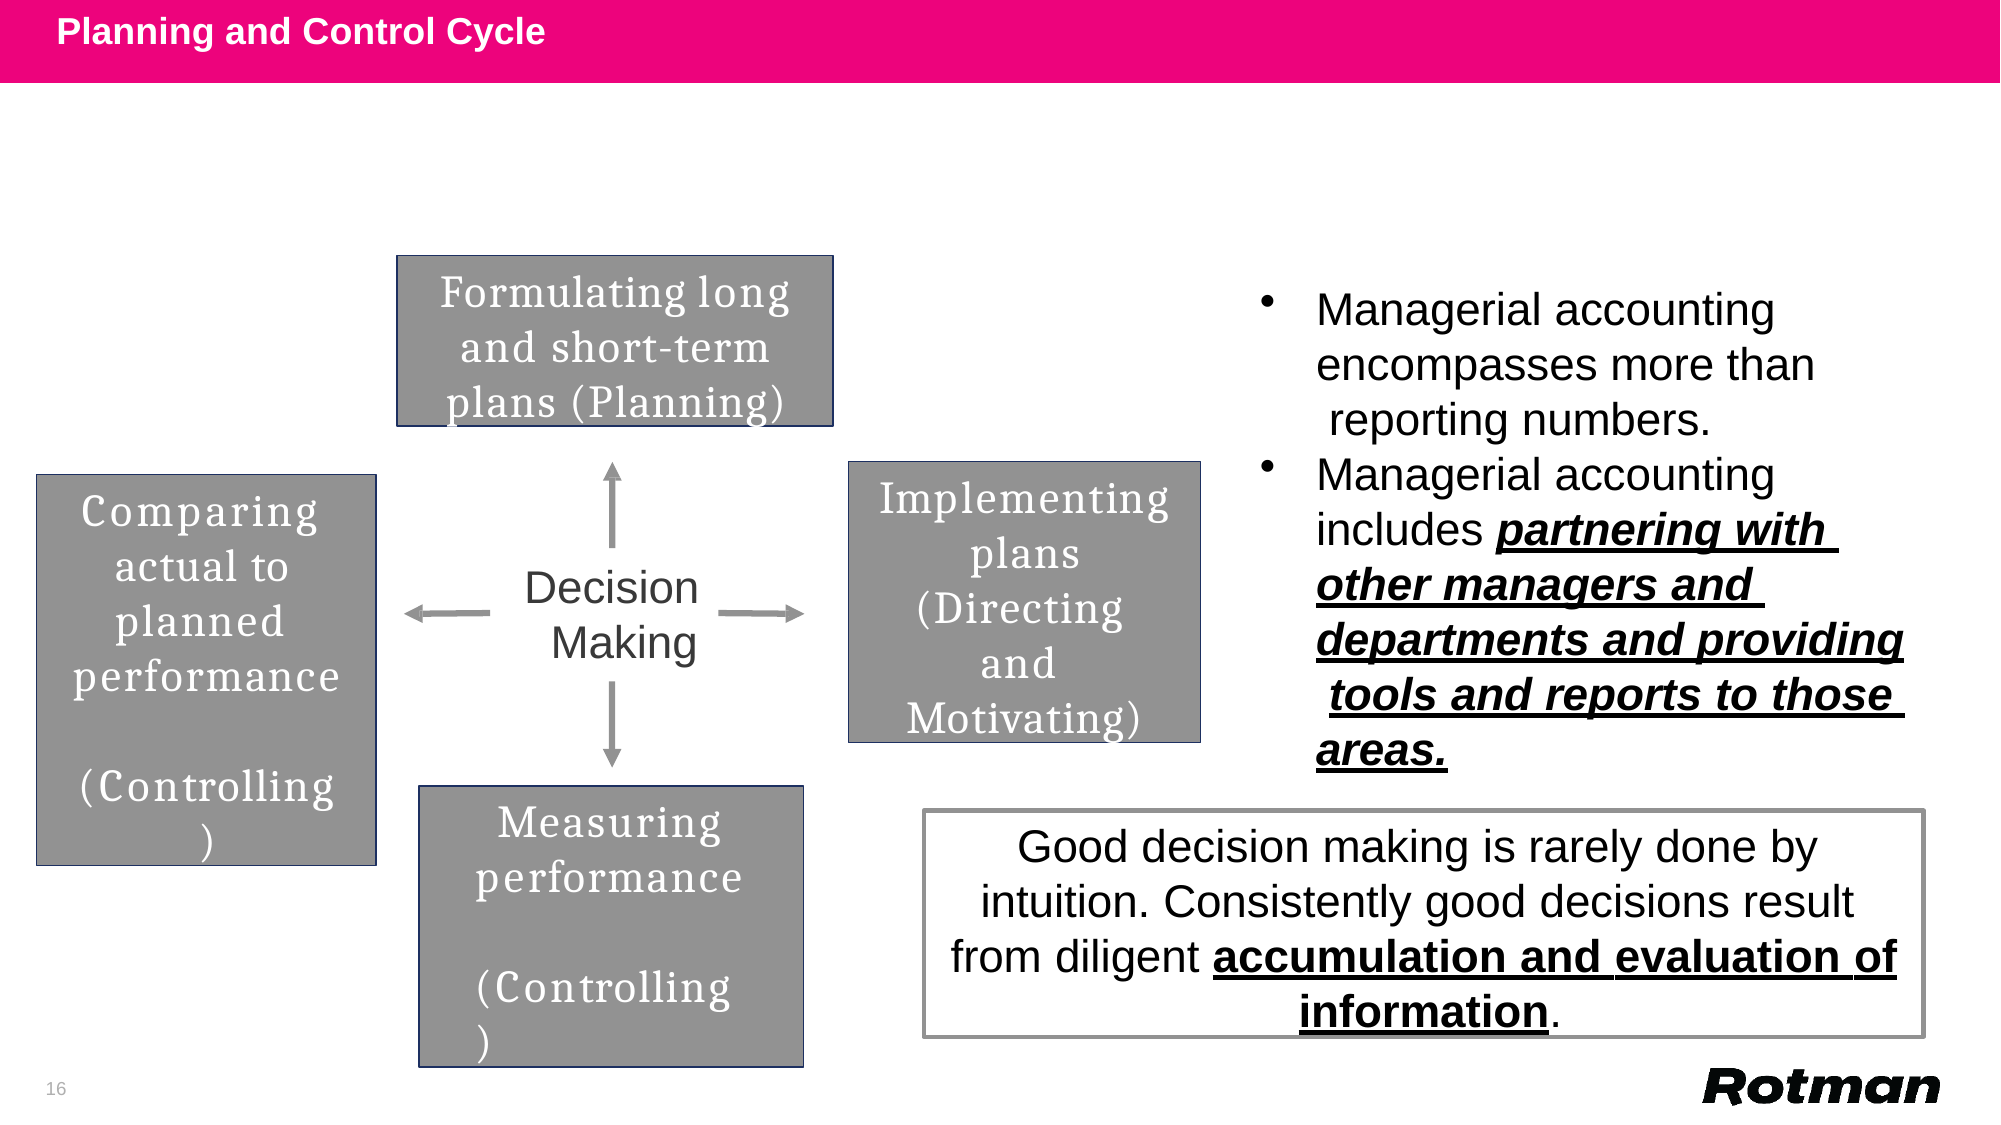

Planning and Control Cycle

Formulating long  and short-term  plans (Planning)
Managerial accounting  encompasses more than  reporting numbers.
Managerial accounting  includes partnering with  other managers and  departments and providing  tools and reports to those  areas.
Implementing  plans  (Directing  and  Motivating)

Comparing  actual to  planned  performance  (Controlling)
Decision  Making

Measuring  performance  (Controlling)
Good decision making is rarely done by  intuition. Consistently good decisions result  from diligent accumulation and evaluation of  information.
16